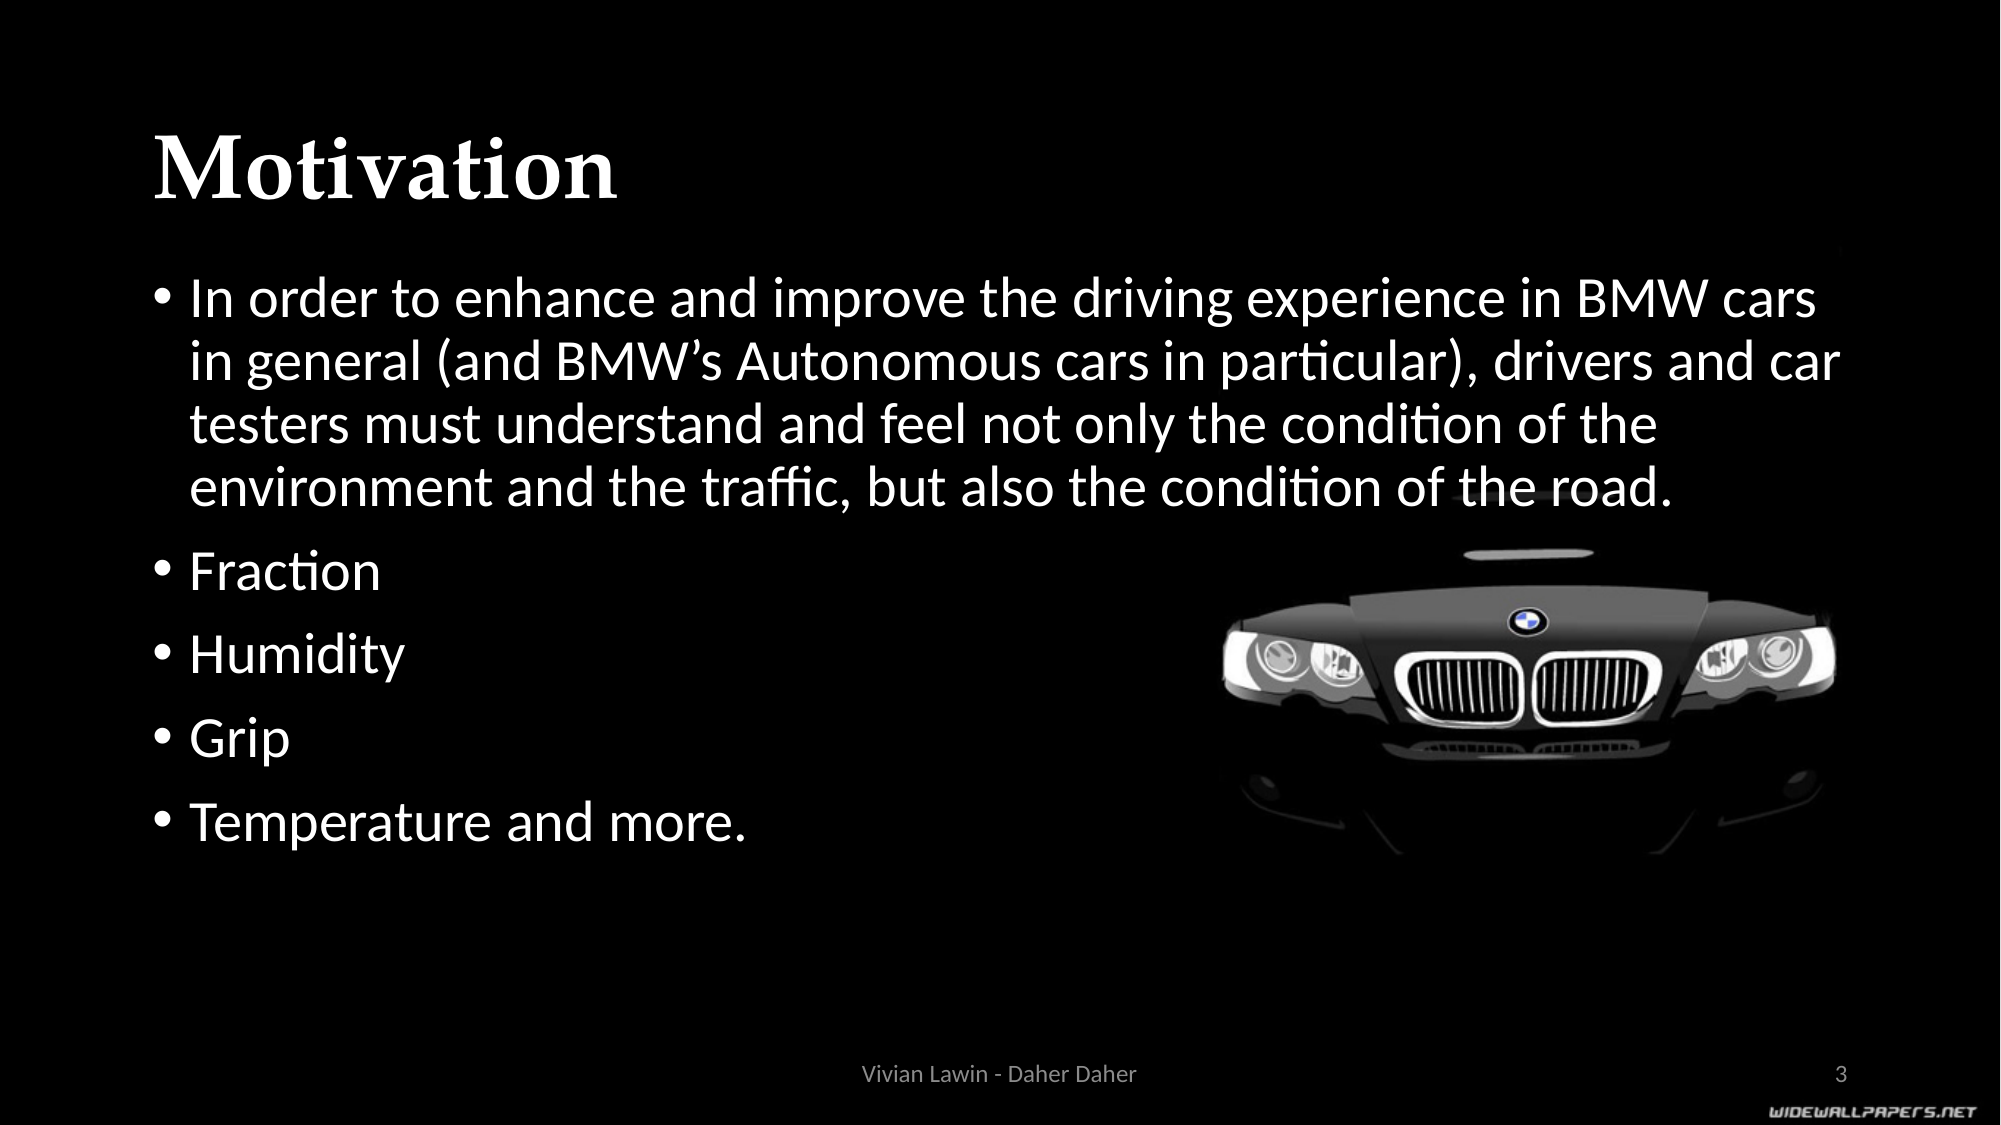

# Motivation
In order to enhance and improve the driving experience in BMW cars in general (and BMW’s Autonomous cars in particular), drivers and car testers must understand and feel not only the condition of the environment and the traffic, but also the condition of the road.
Fraction
Humidity
Grip
Temperature and more.

Vivian Lawin - Daher Daher
3